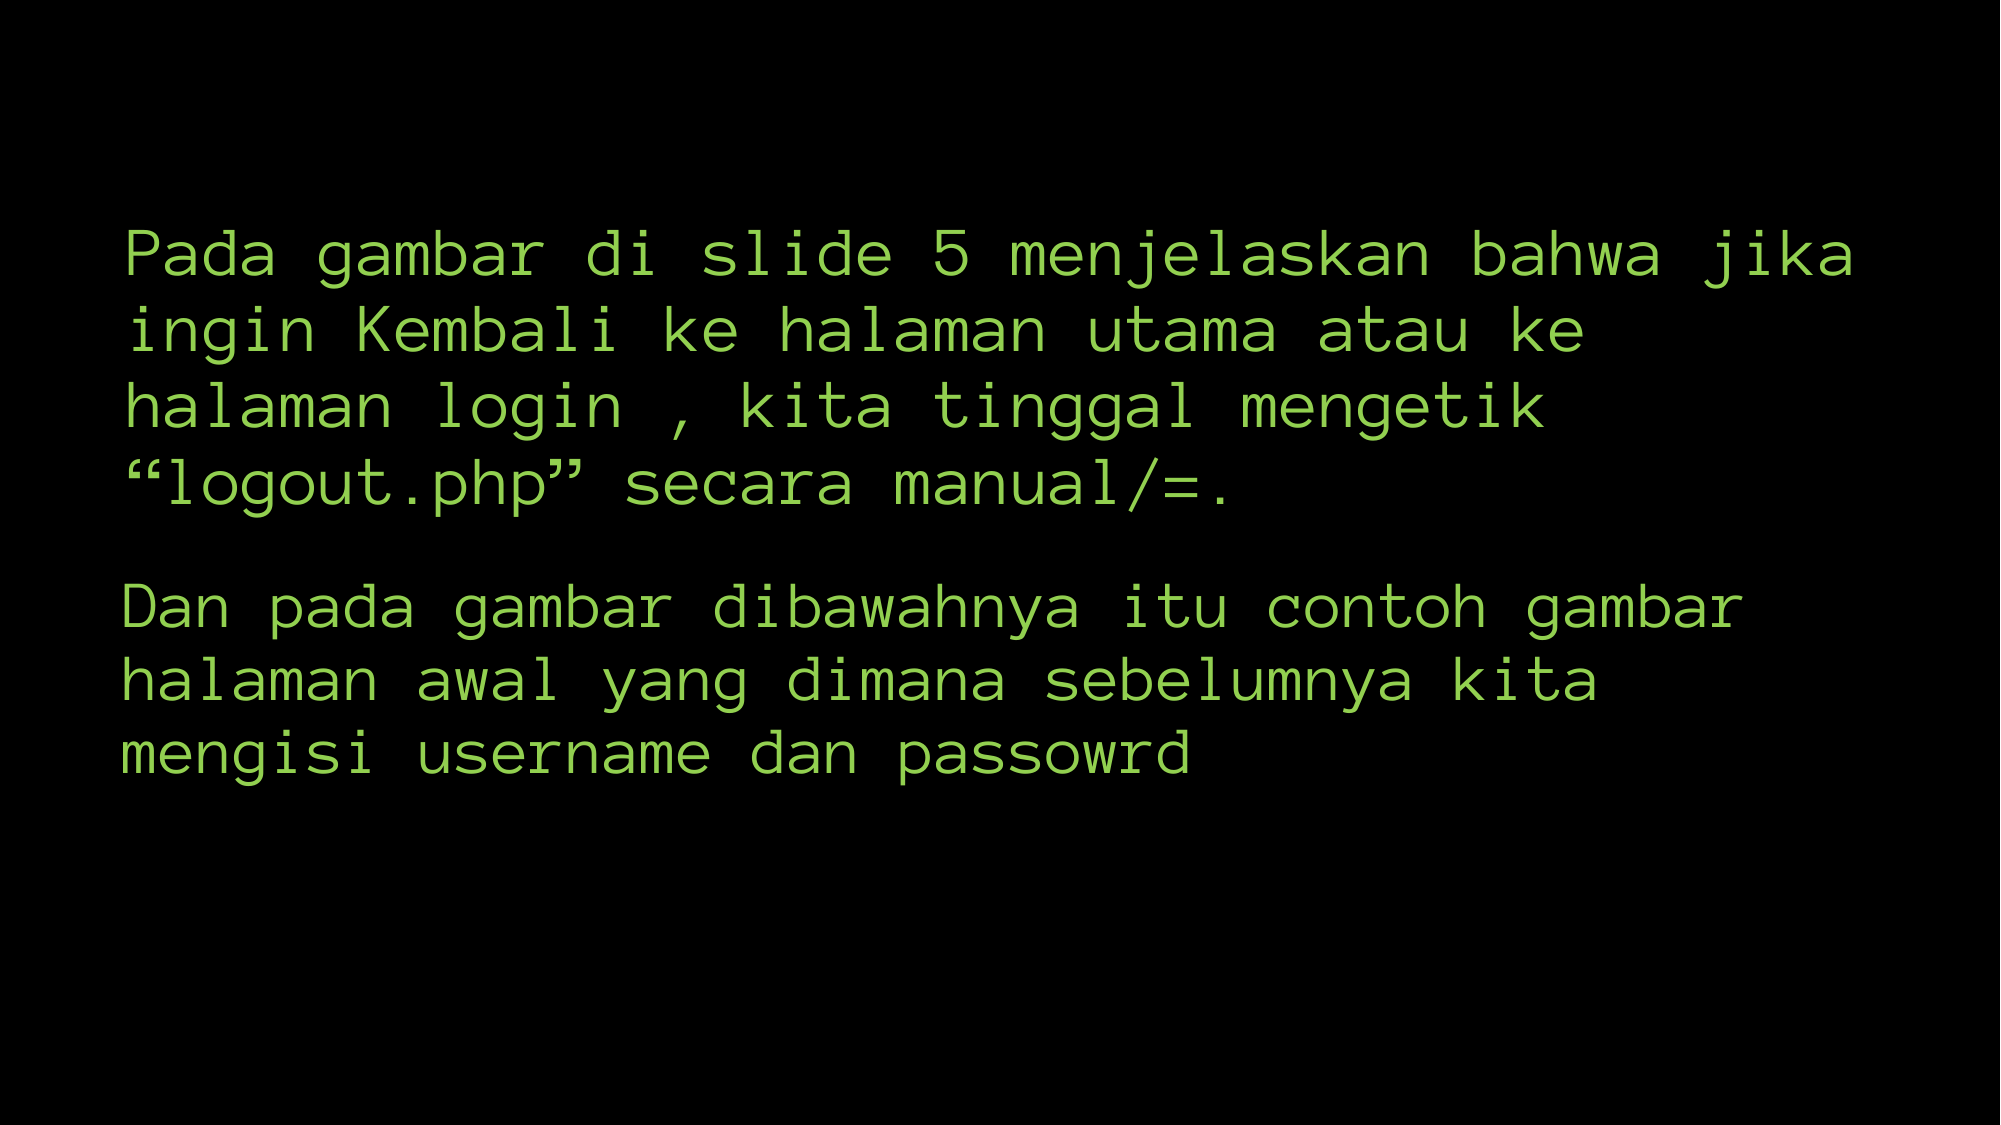

# Pada gambar di slide 5 menjelaskan bahwa jika ingin Kembali ke halaman utama atau ke halaman login , kita tinggal mengetik “logout.php” secara manual/=.
Dan pada gambar dibawahnya itu contoh gambar halaman awal yang dimana sebelumnya kita mengisi username dan passowrd